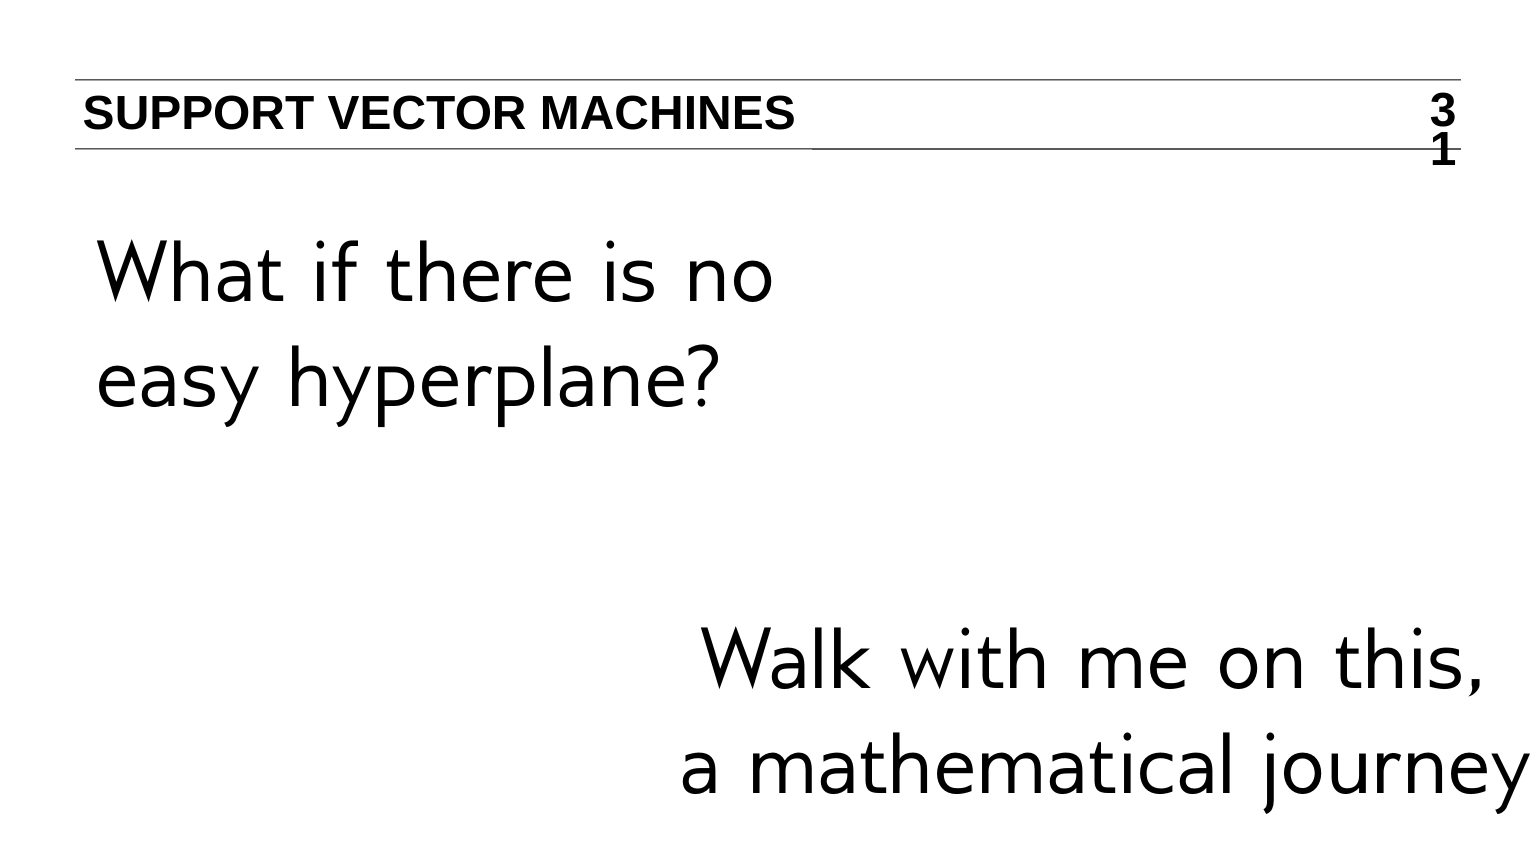

Support Vector Machines

31

What if there is no easy hyperplane?

Walk with me on this,
a mathematical journey